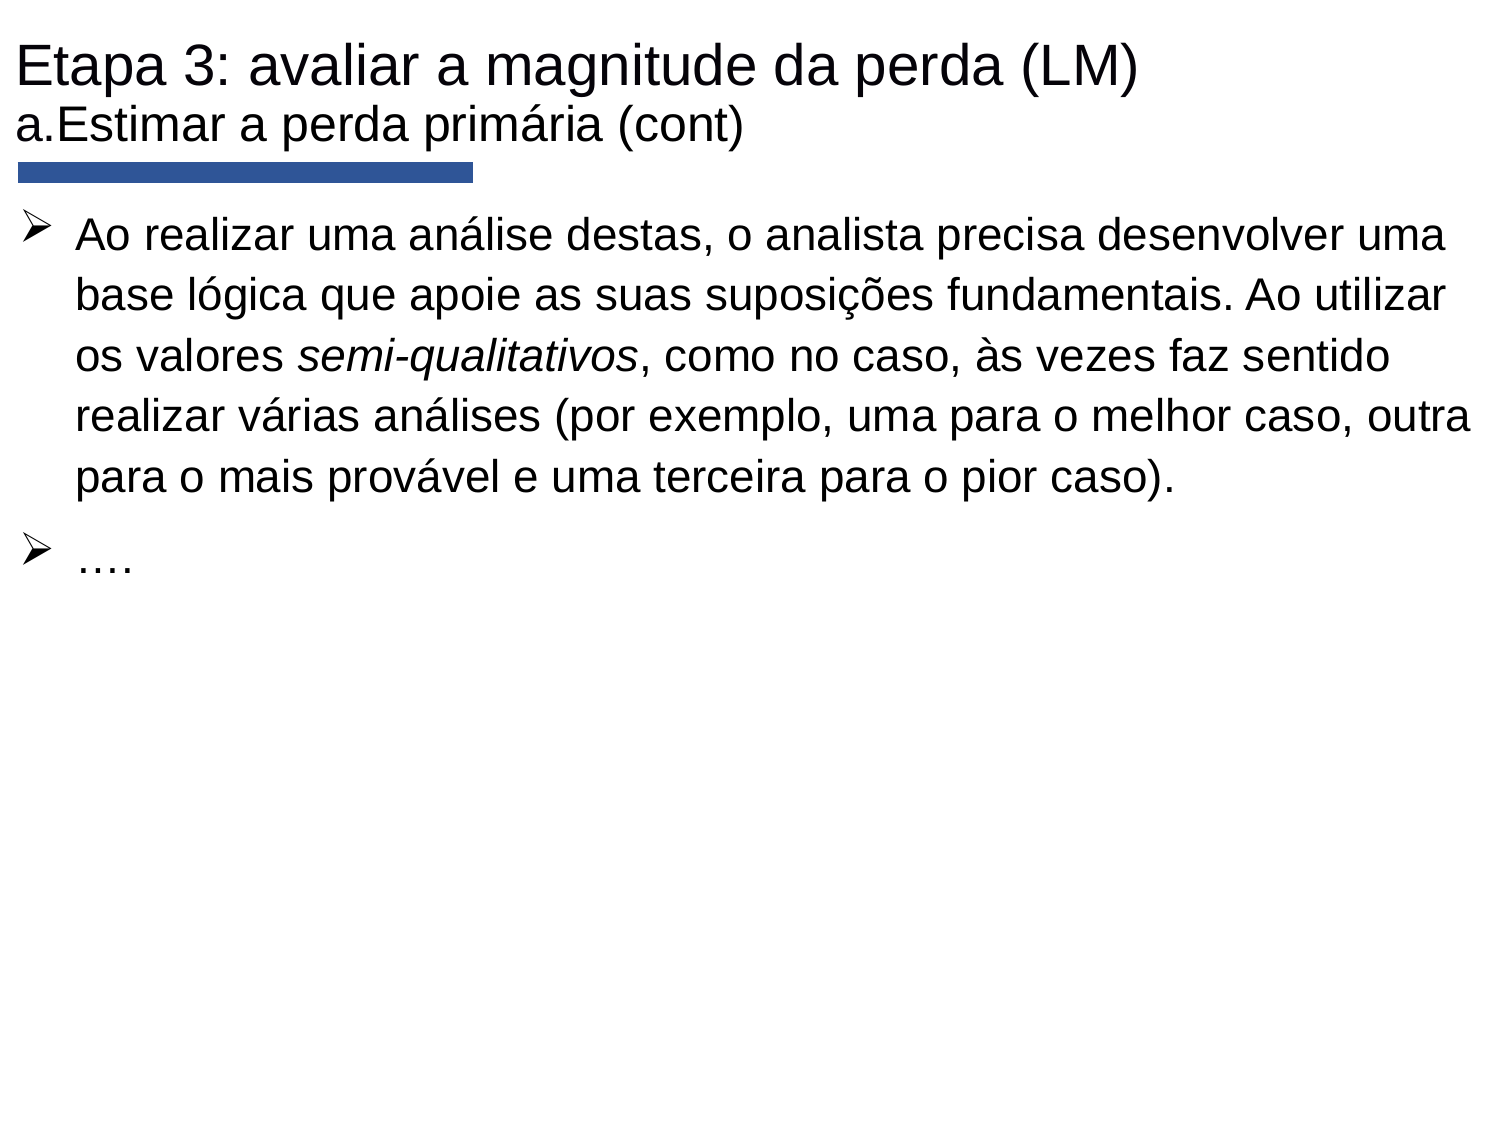

# Etapa 3: avaliar a magnitude da perda (LM) a.Estimar a perda primária (cont)
Ao realizar uma análise destas, o analista precisa desenvolver uma base lógica que apoie as suas suposições fundamentais. Ao utilizar os valores semi-qualitativos, como no caso, às vezes faz sentido realizar várias análises (por exemplo, uma para o melhor caso, outra para o mais provável e uma terceira para o pior caso).
….